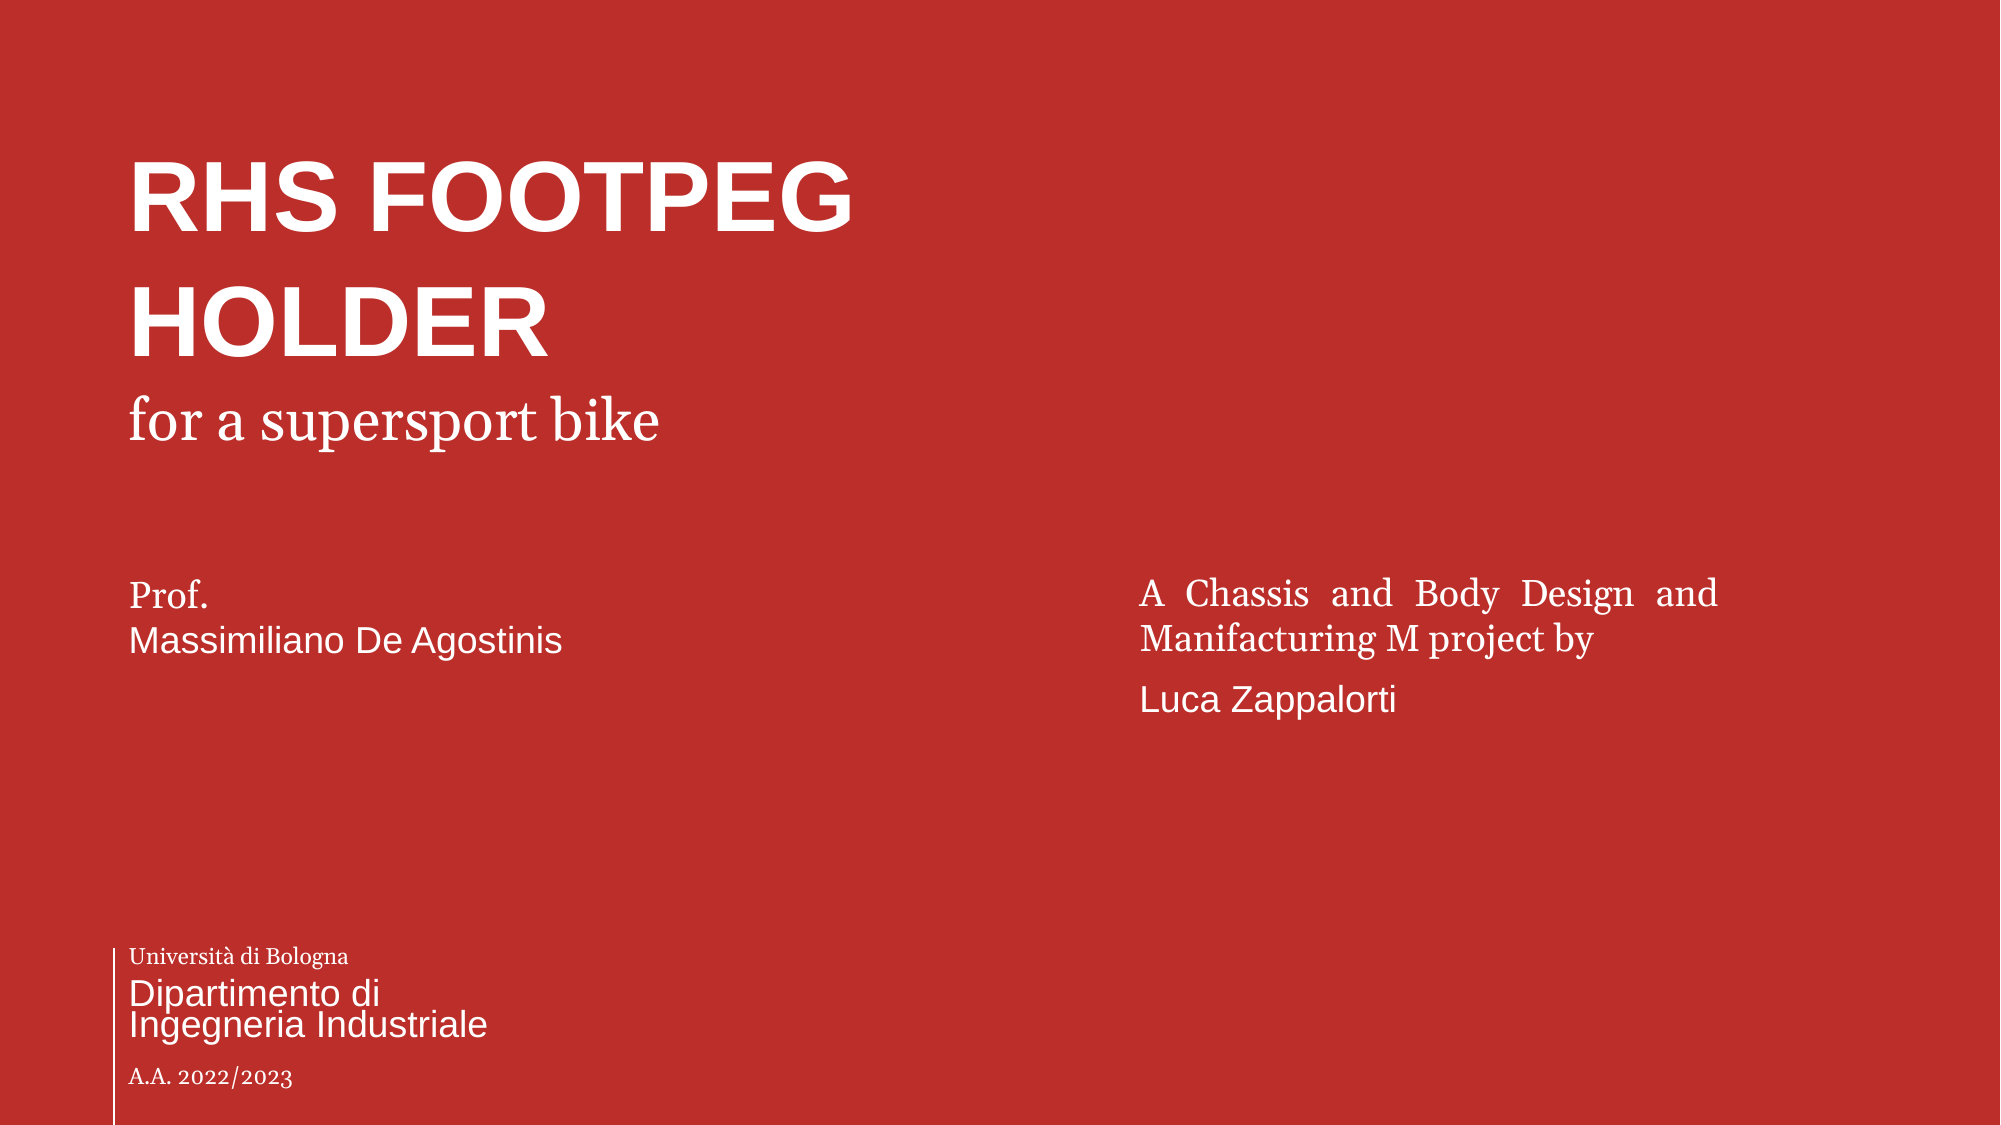

RHS FOOTPEG HOLDER
for a supersport bike
A Chassis and Body Design and Manifacturing M project by
Prof.
Massimiliano De Agostinis
Luca Zappalorti
Università di Bologna
Dipartimento di Ingegneria Industriale
A.A. 2022/2023